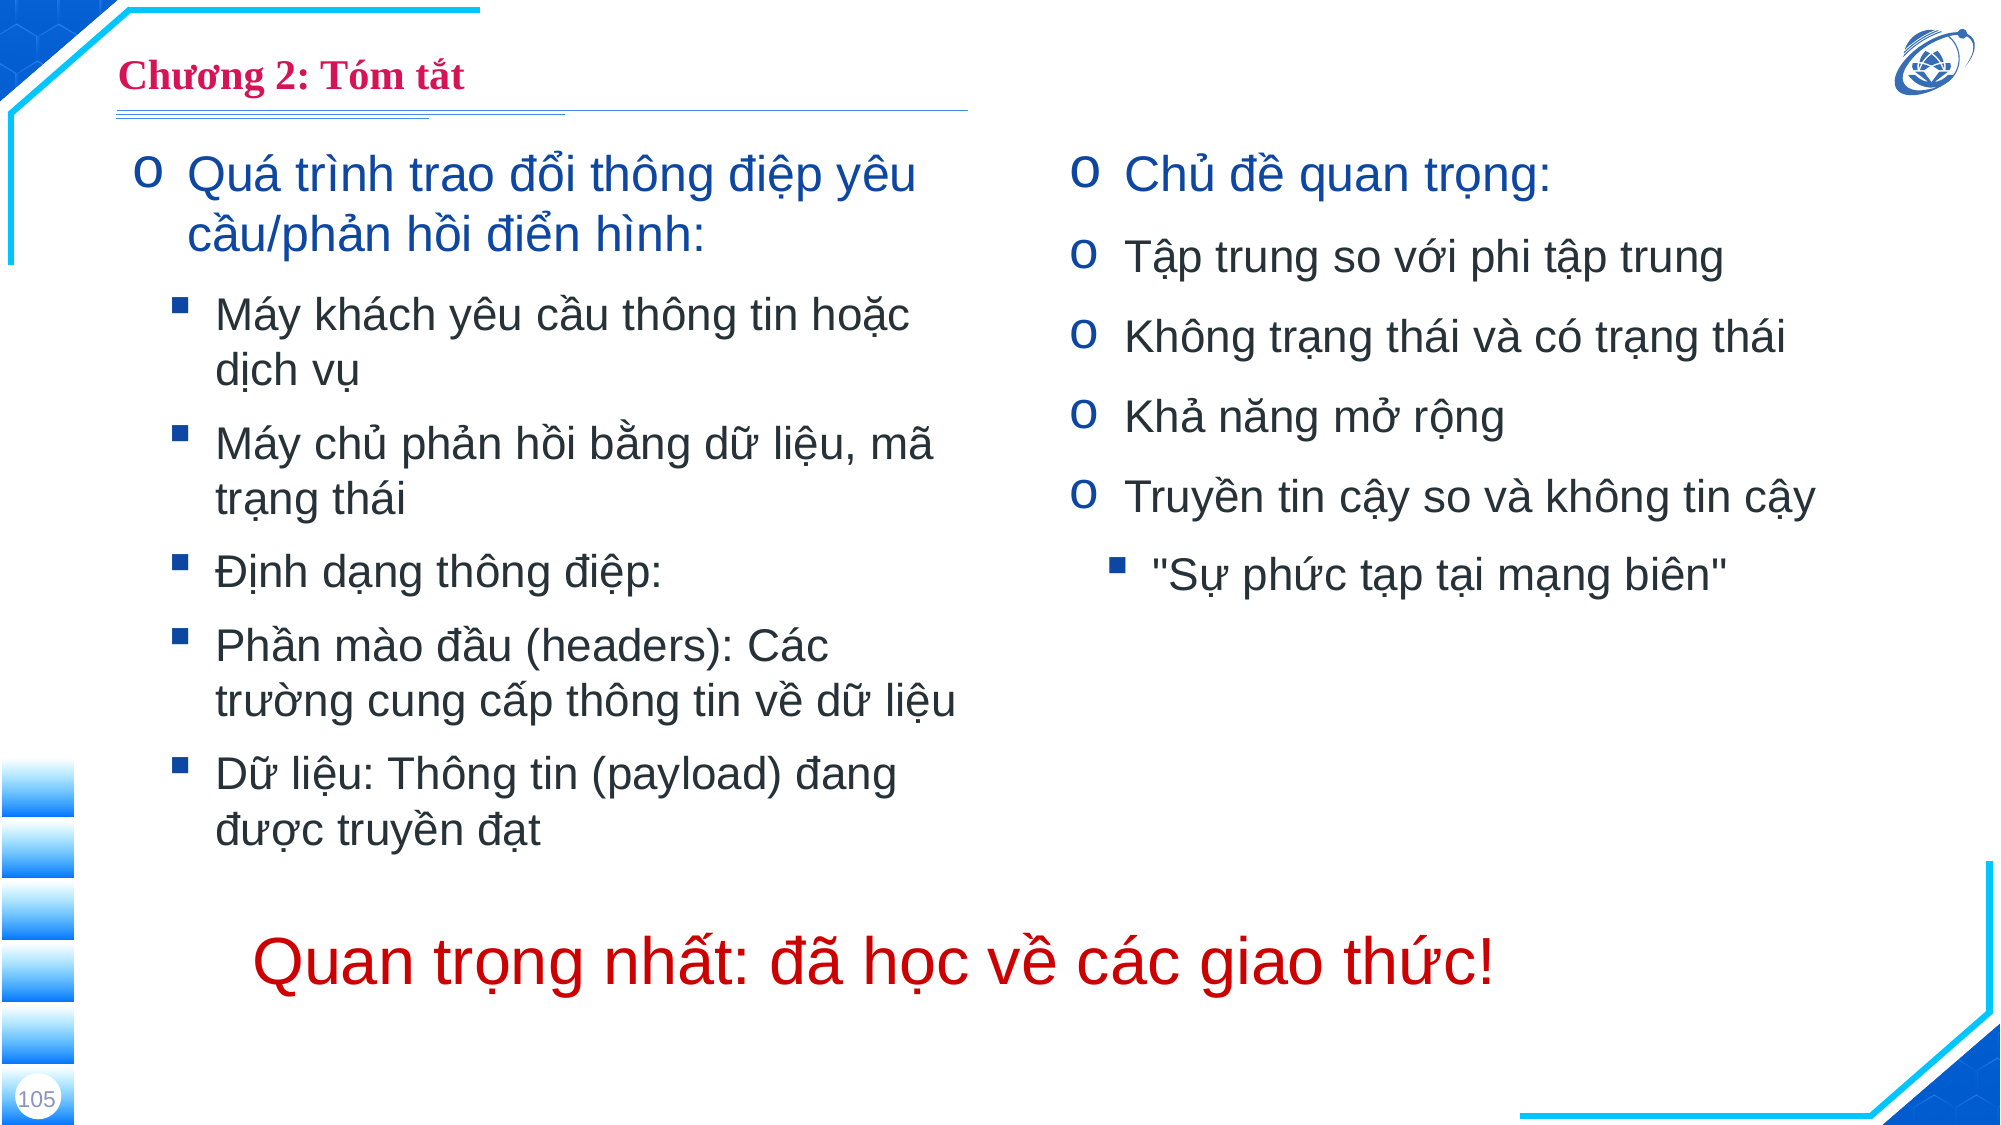

# Chương 2: Tóm tắt
Quá trình trao đổi thông điệp yêu cầu/phản hồi điển hình:
Máy khách yêu cầu thông tin hoặc dịch vụ
Máy chủ phản hồi bằng dữ liệu, mã trạng thái
Định dạng thông điệp:
Phần mào đầu (headers): Các trường cung cấp thông tin về dữ liệu
Dữ liệu: Thông tin (payload) đang được truyền đạt
Chủ đề quan trọng:
Tập trung so với phi tập trung
Không trạng thái và có trạng thái
Khả năng mở rộng
Truyền tin cậy so và không tin cậy
"Sự phức tạp tại mạng biên"

Quan trọng nhất: đã học về các giao thức!
105